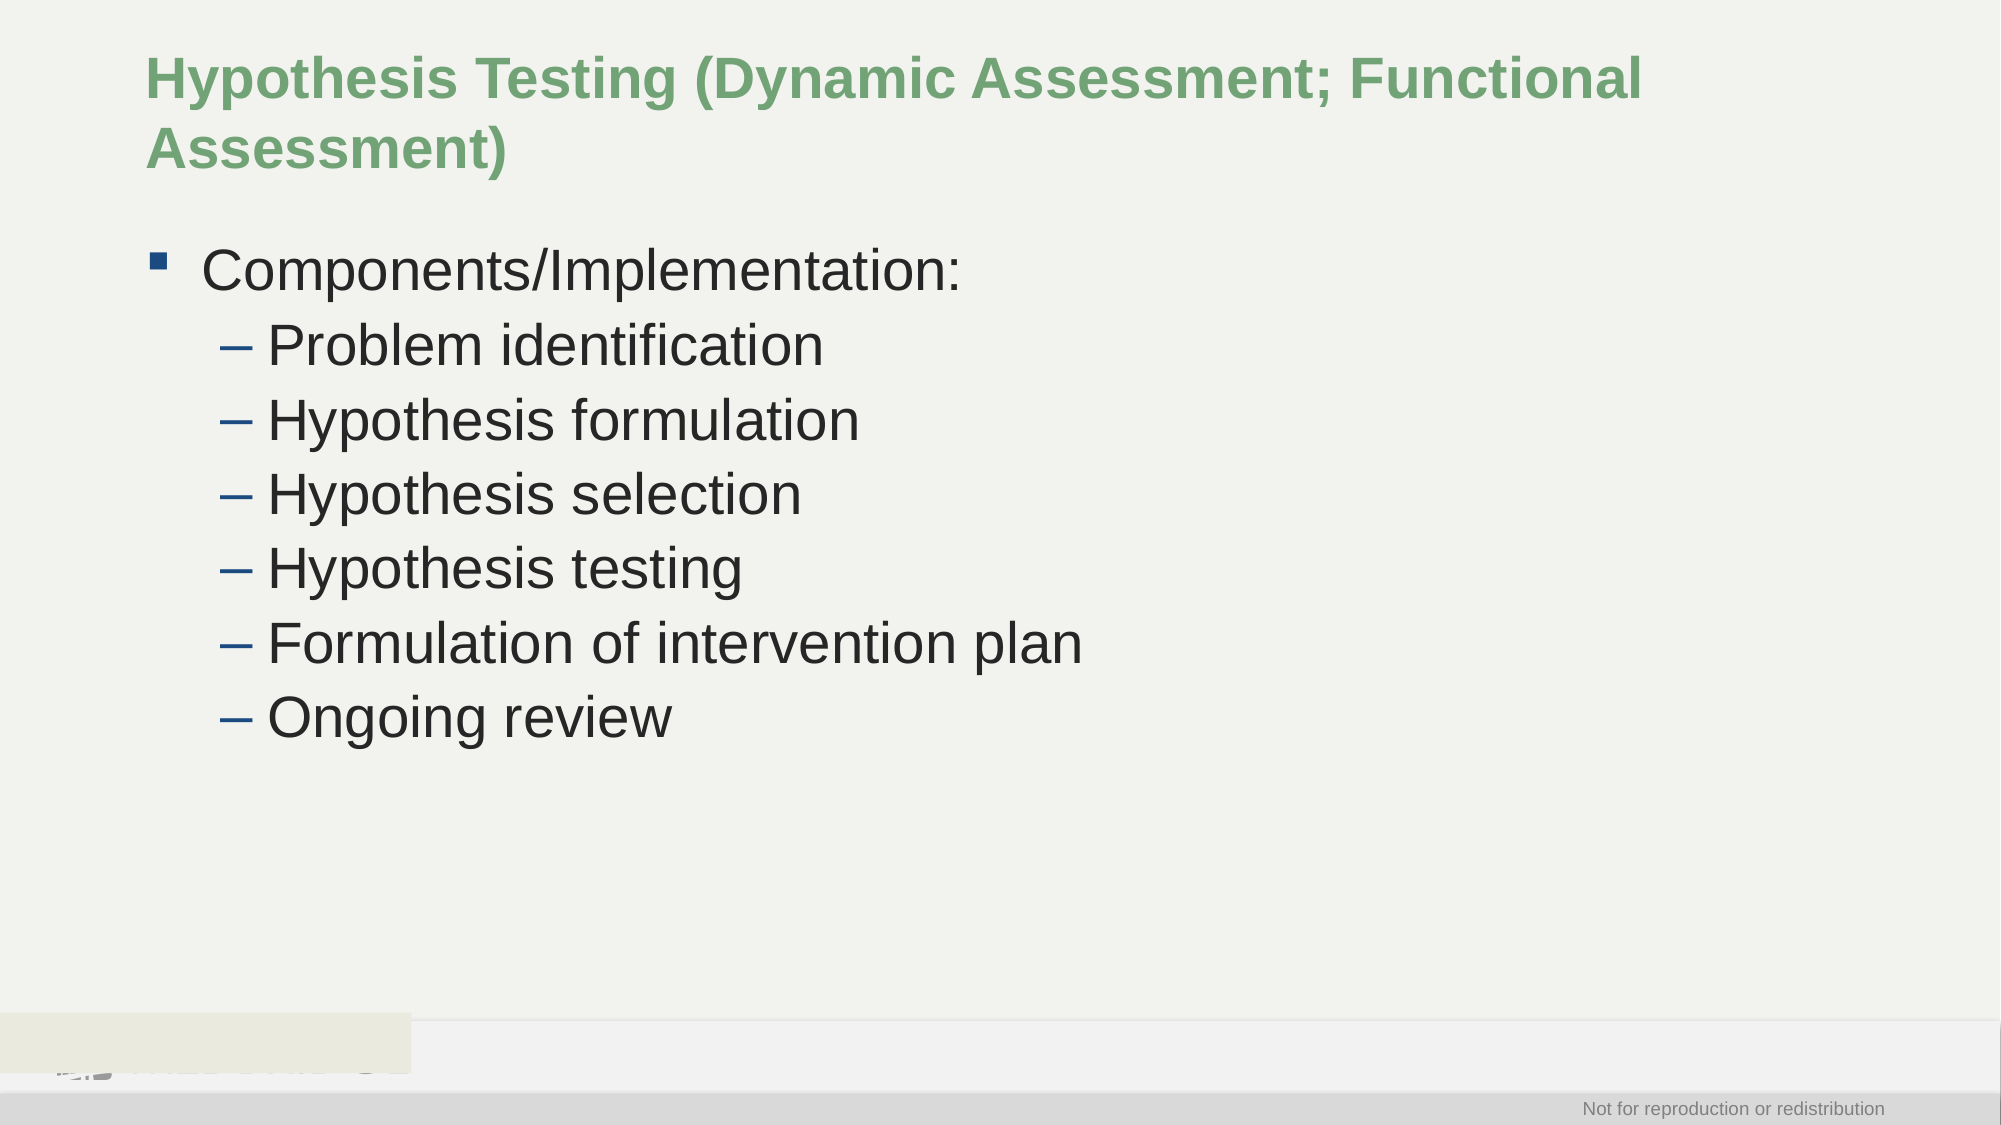

# Hypothesis Testing (Dynamic Assessment; Functional Assessment)
Components/Implementation:
Problem identification
Hypothesis formulation
Hypothesis selection
Hypothesis testing
Formulation of intervention plan
Ongoing review